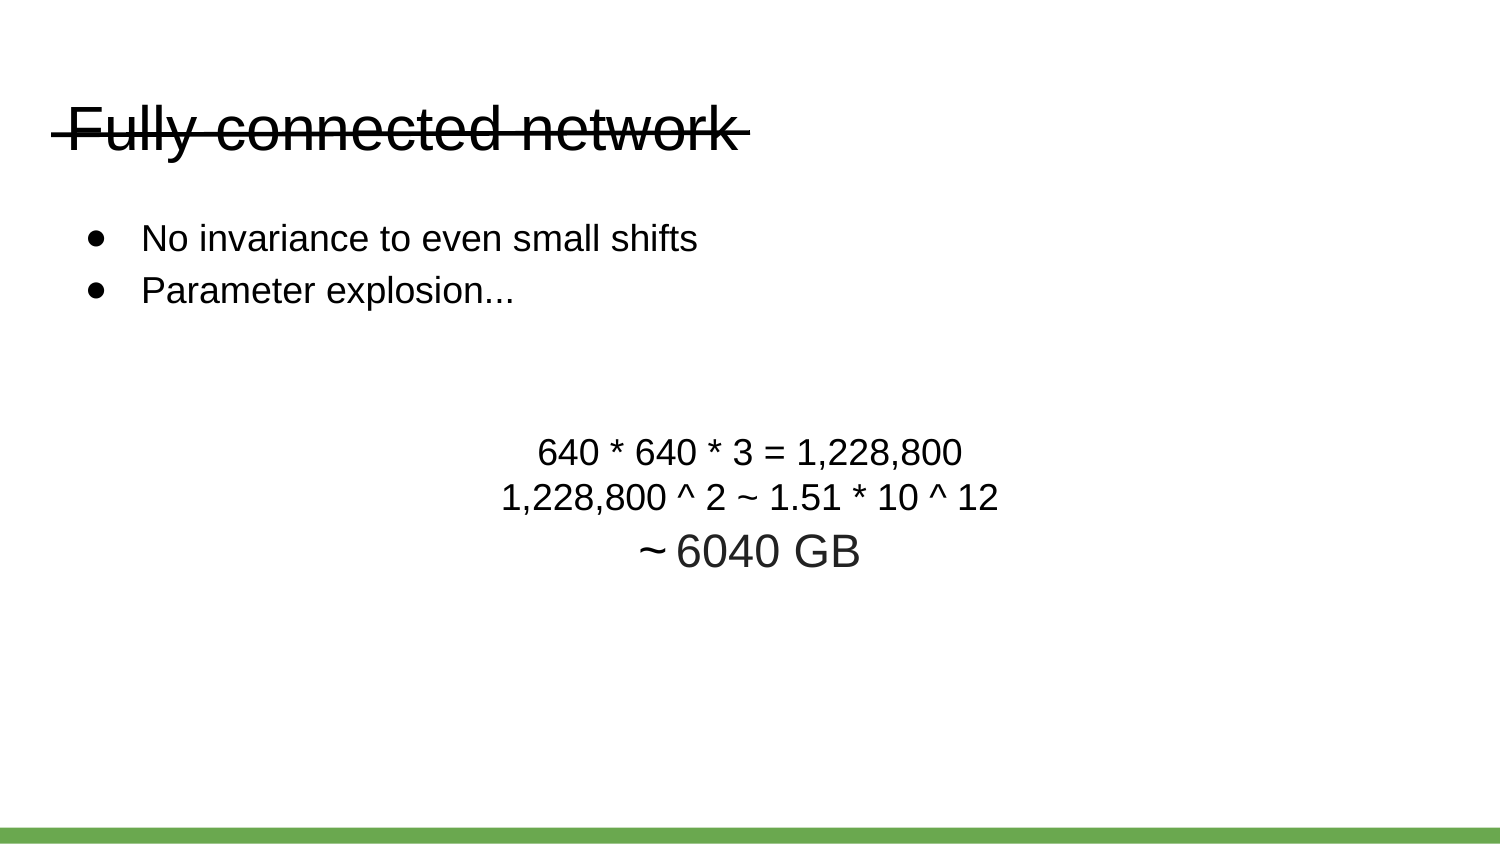

# Fully connected network
No invariance to even small shifts
Parameter explosion...
640 * 640 * 3 = 1,228,800
1,228,800 ^ 2 ~ 1.51 * 10 ^ 12
~ 6040 GB